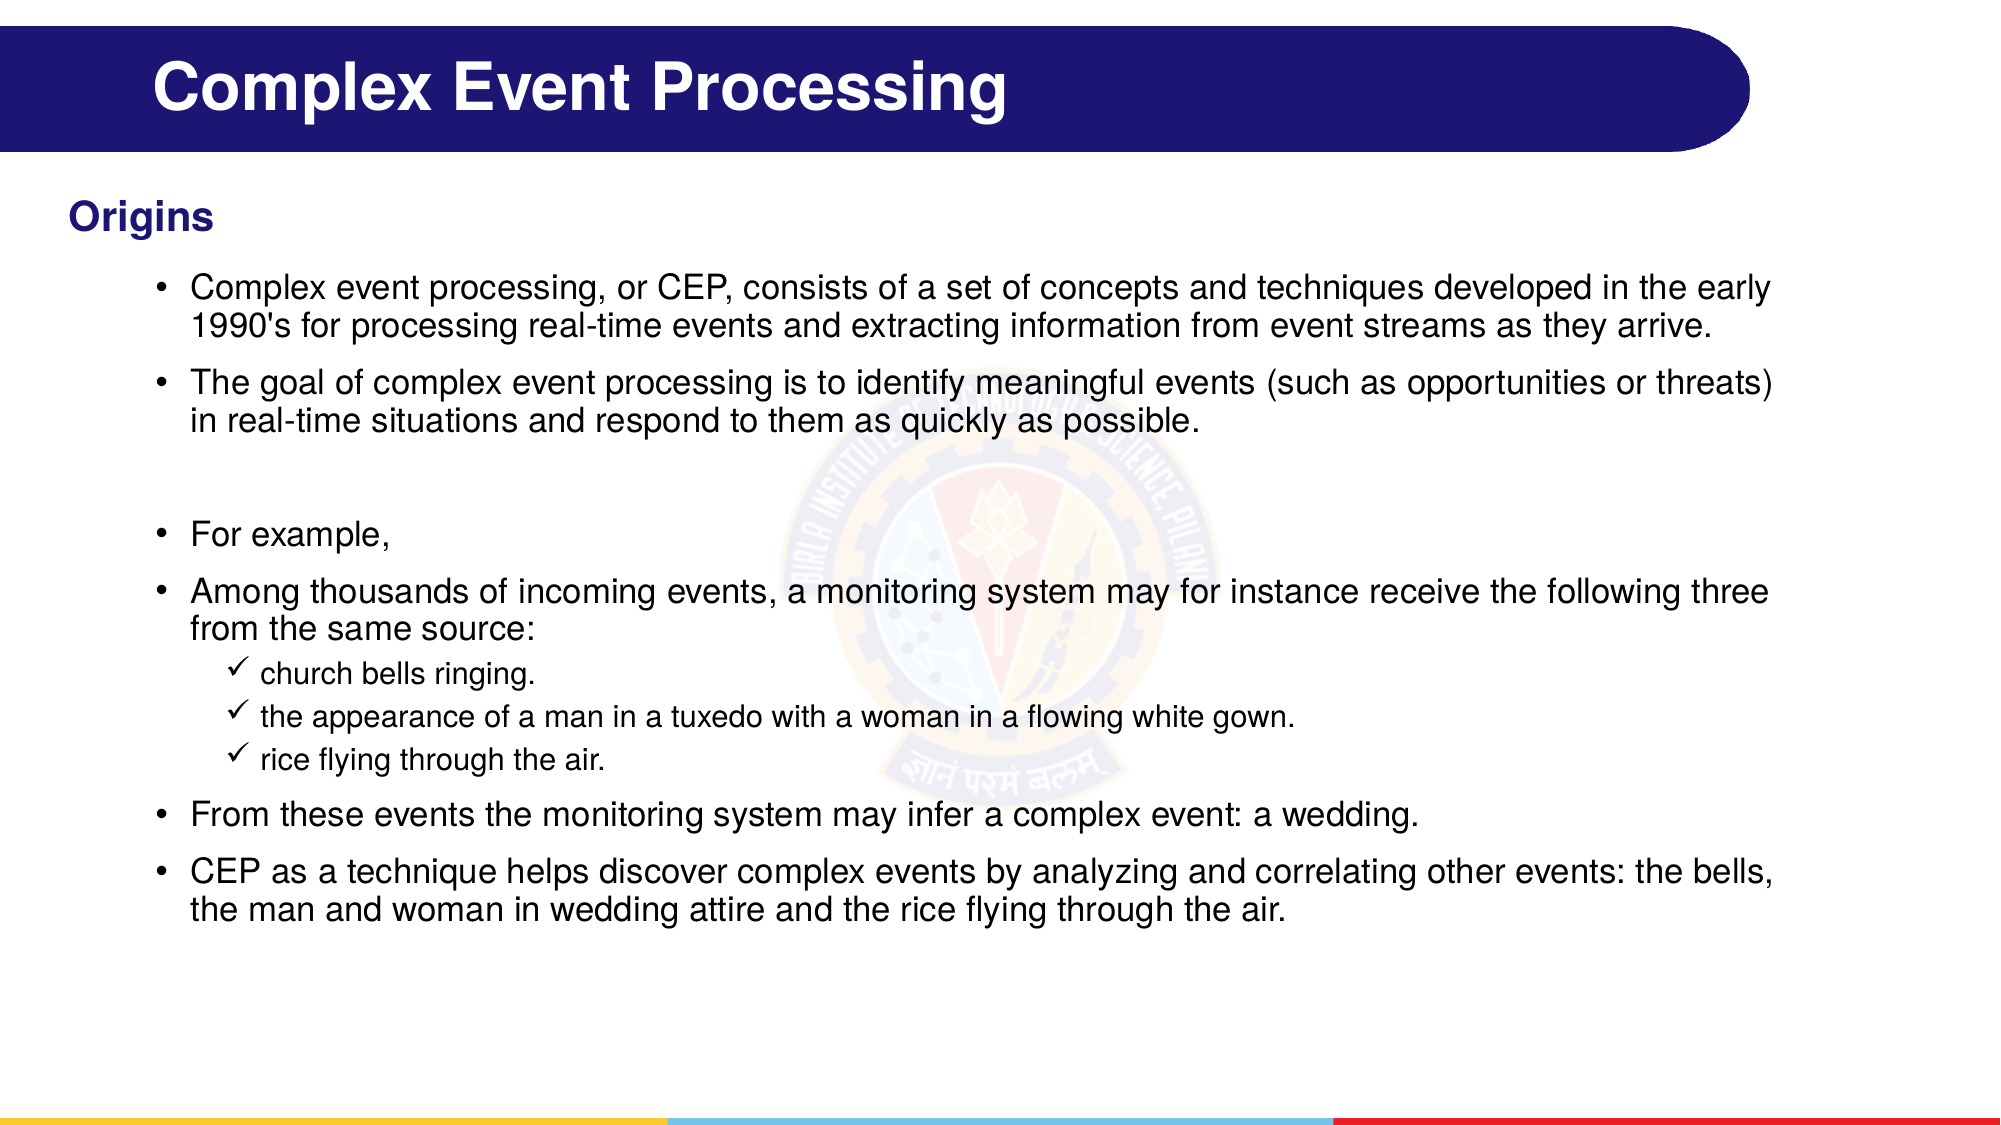

# Complex Event Processing
Origins
Complex event processing, or CEP, consists of a set of concepts and techniques developed in the early 1990's for processing real-time events and extracting information from event streams as they arrive.
The goal of complex event processing is to identify meaningful events (such as opportunities or threats) in real-time situations and respond to them as quickly as possible.

For example,
Among thousands of incoming events, a monitoring system may for instance receive the following three from the same source:
church bells ringing.
the appearance of a man in a tuxedo with a woman in a flowing white gown.
rice flying through the air.
From these events the monitoring system may infer a complex event: a wedding.
CEP as a technique helps discover complex events by analyzing and correlating other events: the bells, the man and woman in wedding attire and the rice flying through the air.